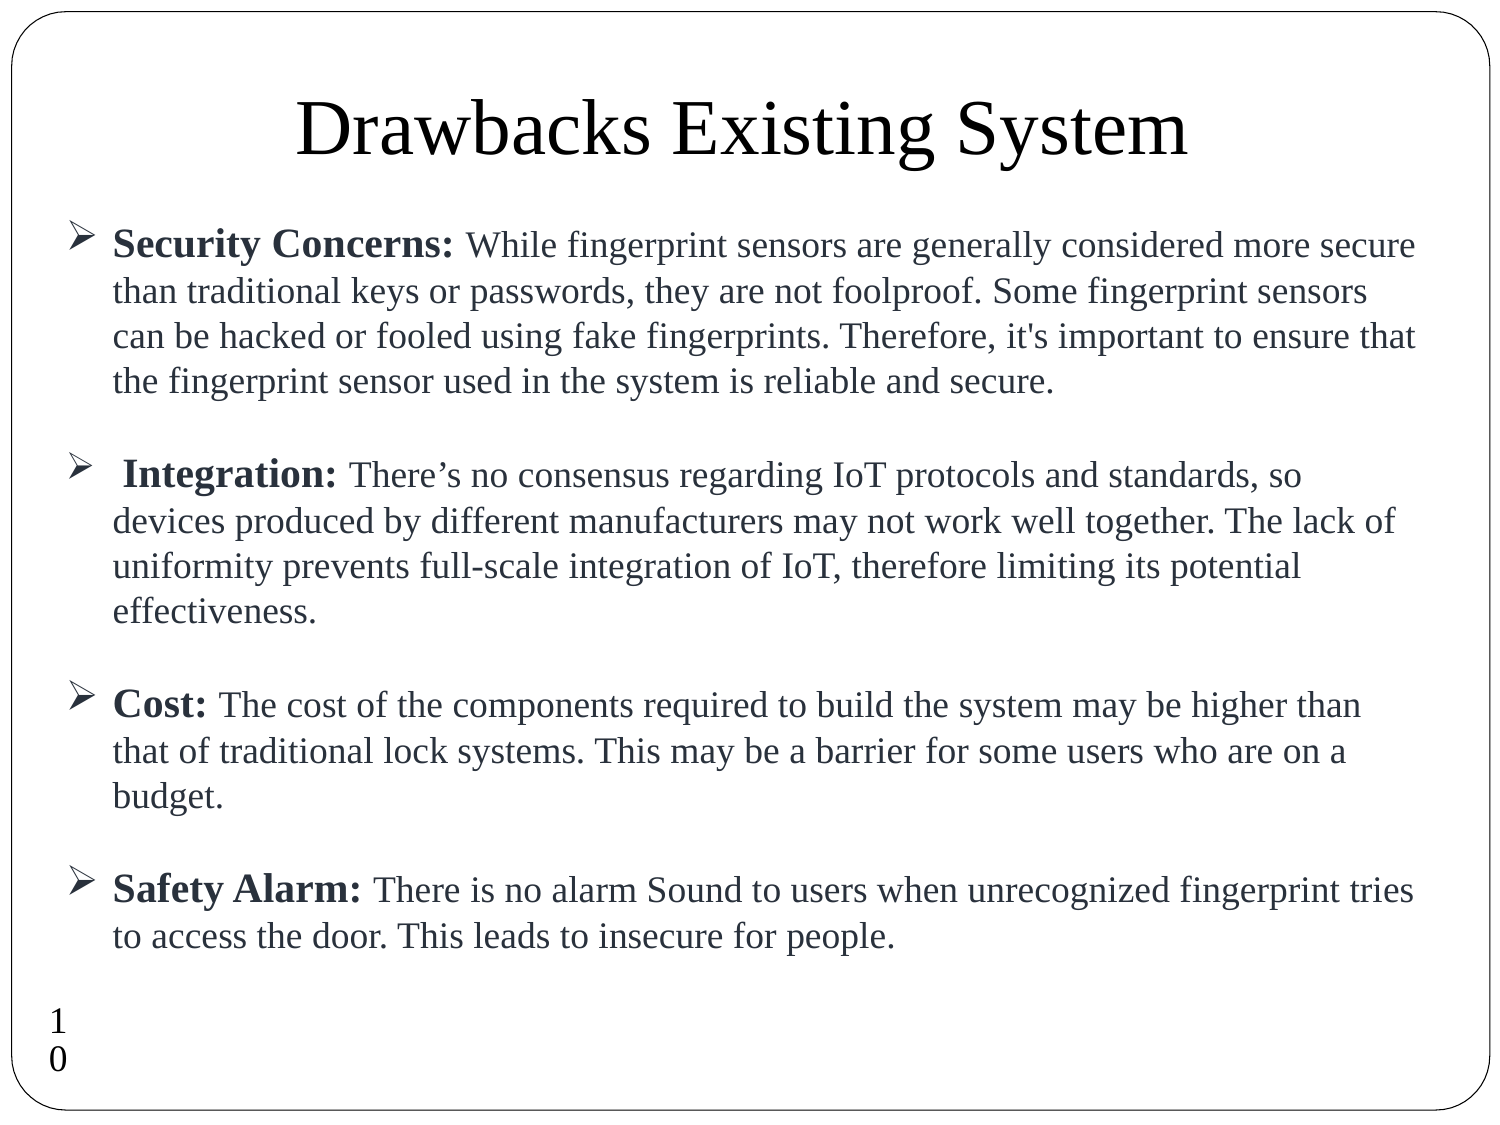

# Drawbacks Existing System

Security Concerns: While fingerprint sensors are generally considered more secure than traditional keys or passwords, they are not foolproof. Some fingerprint sensors can be hacked or fooled using fake fingerprints. Therefore, it's important to ensure that the fingerprint sensor used in the system is reliable and secure.

 Integration: There’s no consensus regarding IoT protocols and standards, so devices produced by different manufacturers may not work well together. The lack of uniformity prevents full-scale integration of IoT, therefore limiting its potential effectiveness.

Cost: The cost of the components required to build the system may be higher than that of traditional lock systems. This may be a barrier for some users who are on a budget.

Safety Alarm: There is no alarm Sound to users when unrecognized fingerprint tries to access the door. This leads to insecure for people.

10